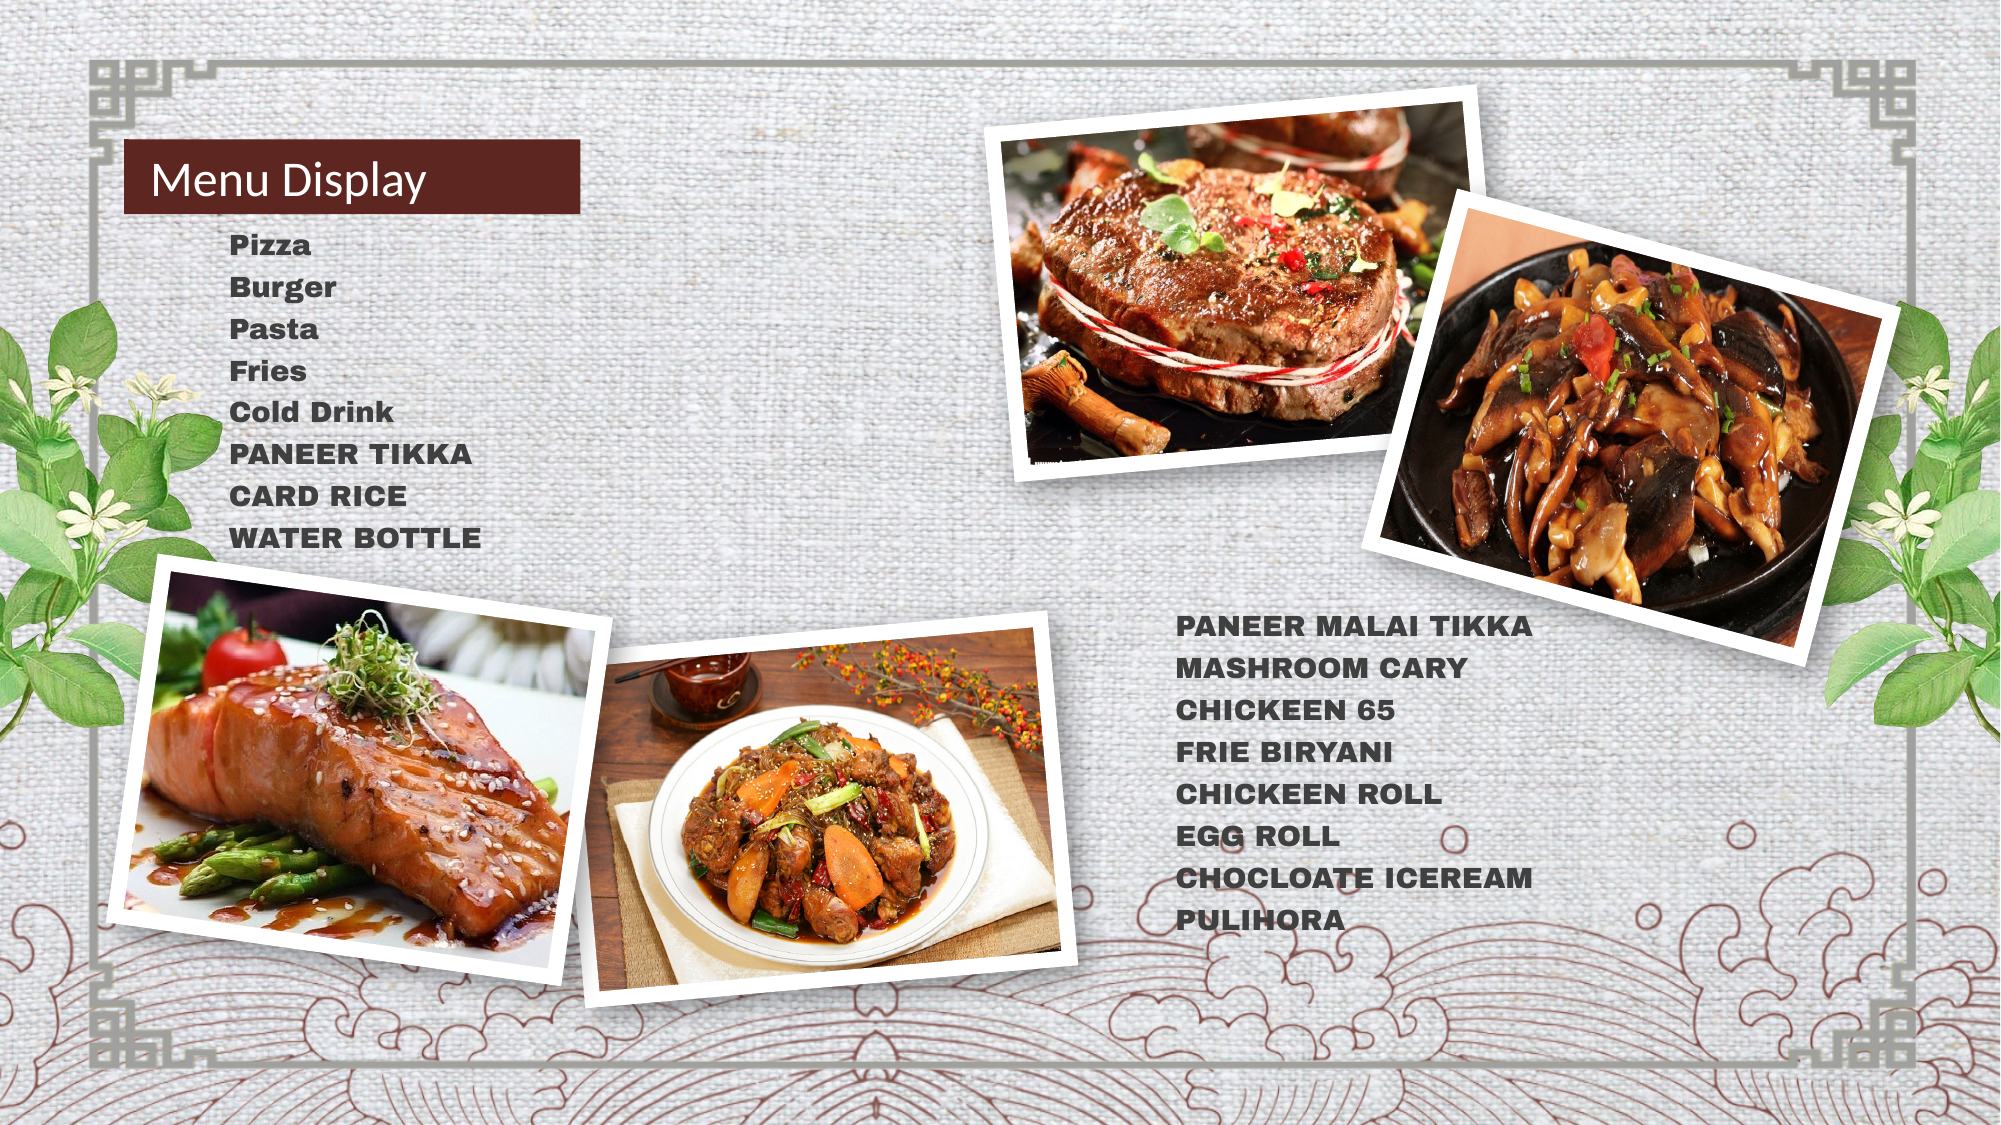

Menu Display
Pizza
Burger
Pasta
Fries
Cold Drink
PANEER TIKKA
CARD RICE
WATER BOTTLE

PANEER MALAI TIKKA
MASHROOM CARY
CHICKEEN 65
FRIE BIRYANI
CHICKEEN ROLL
EGG ROLL
CHOCLOATE ICEREAM
PULIHORA